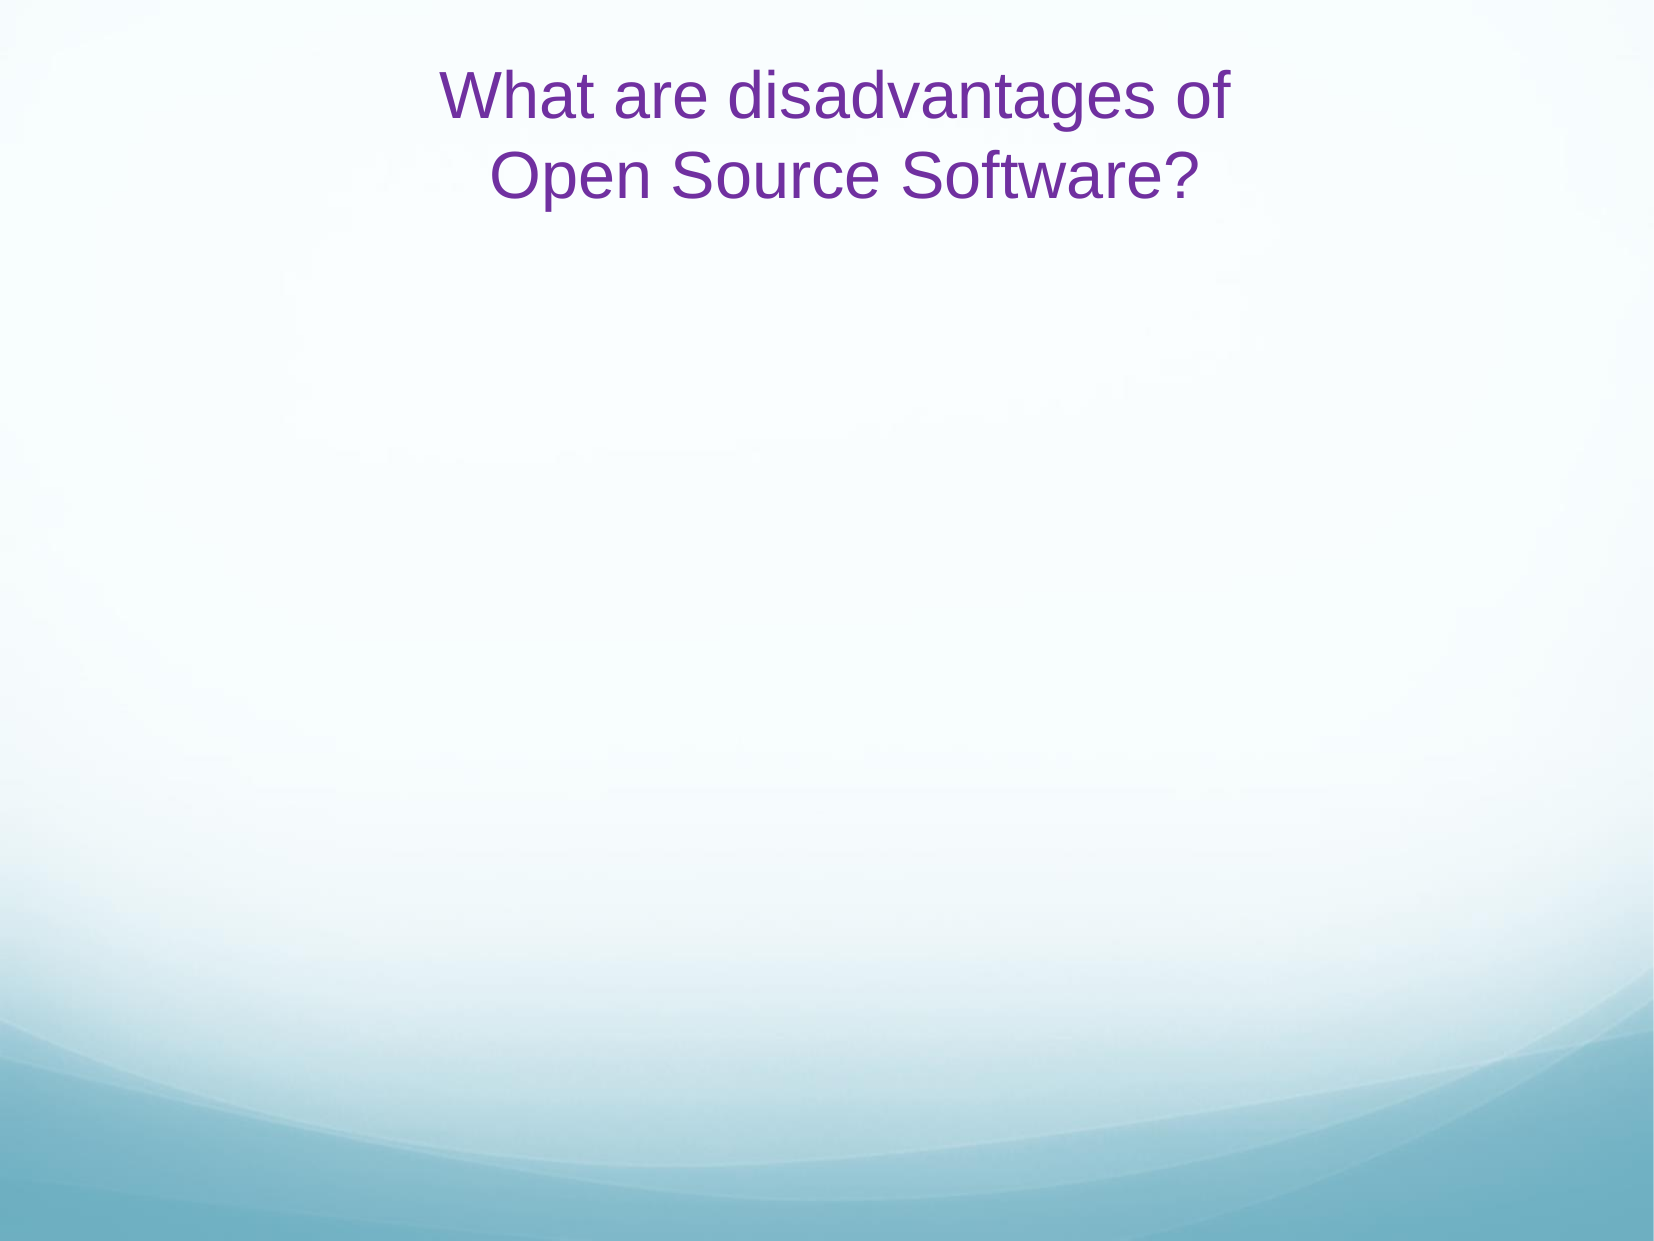

# What are disadvantages of Open Source Software?